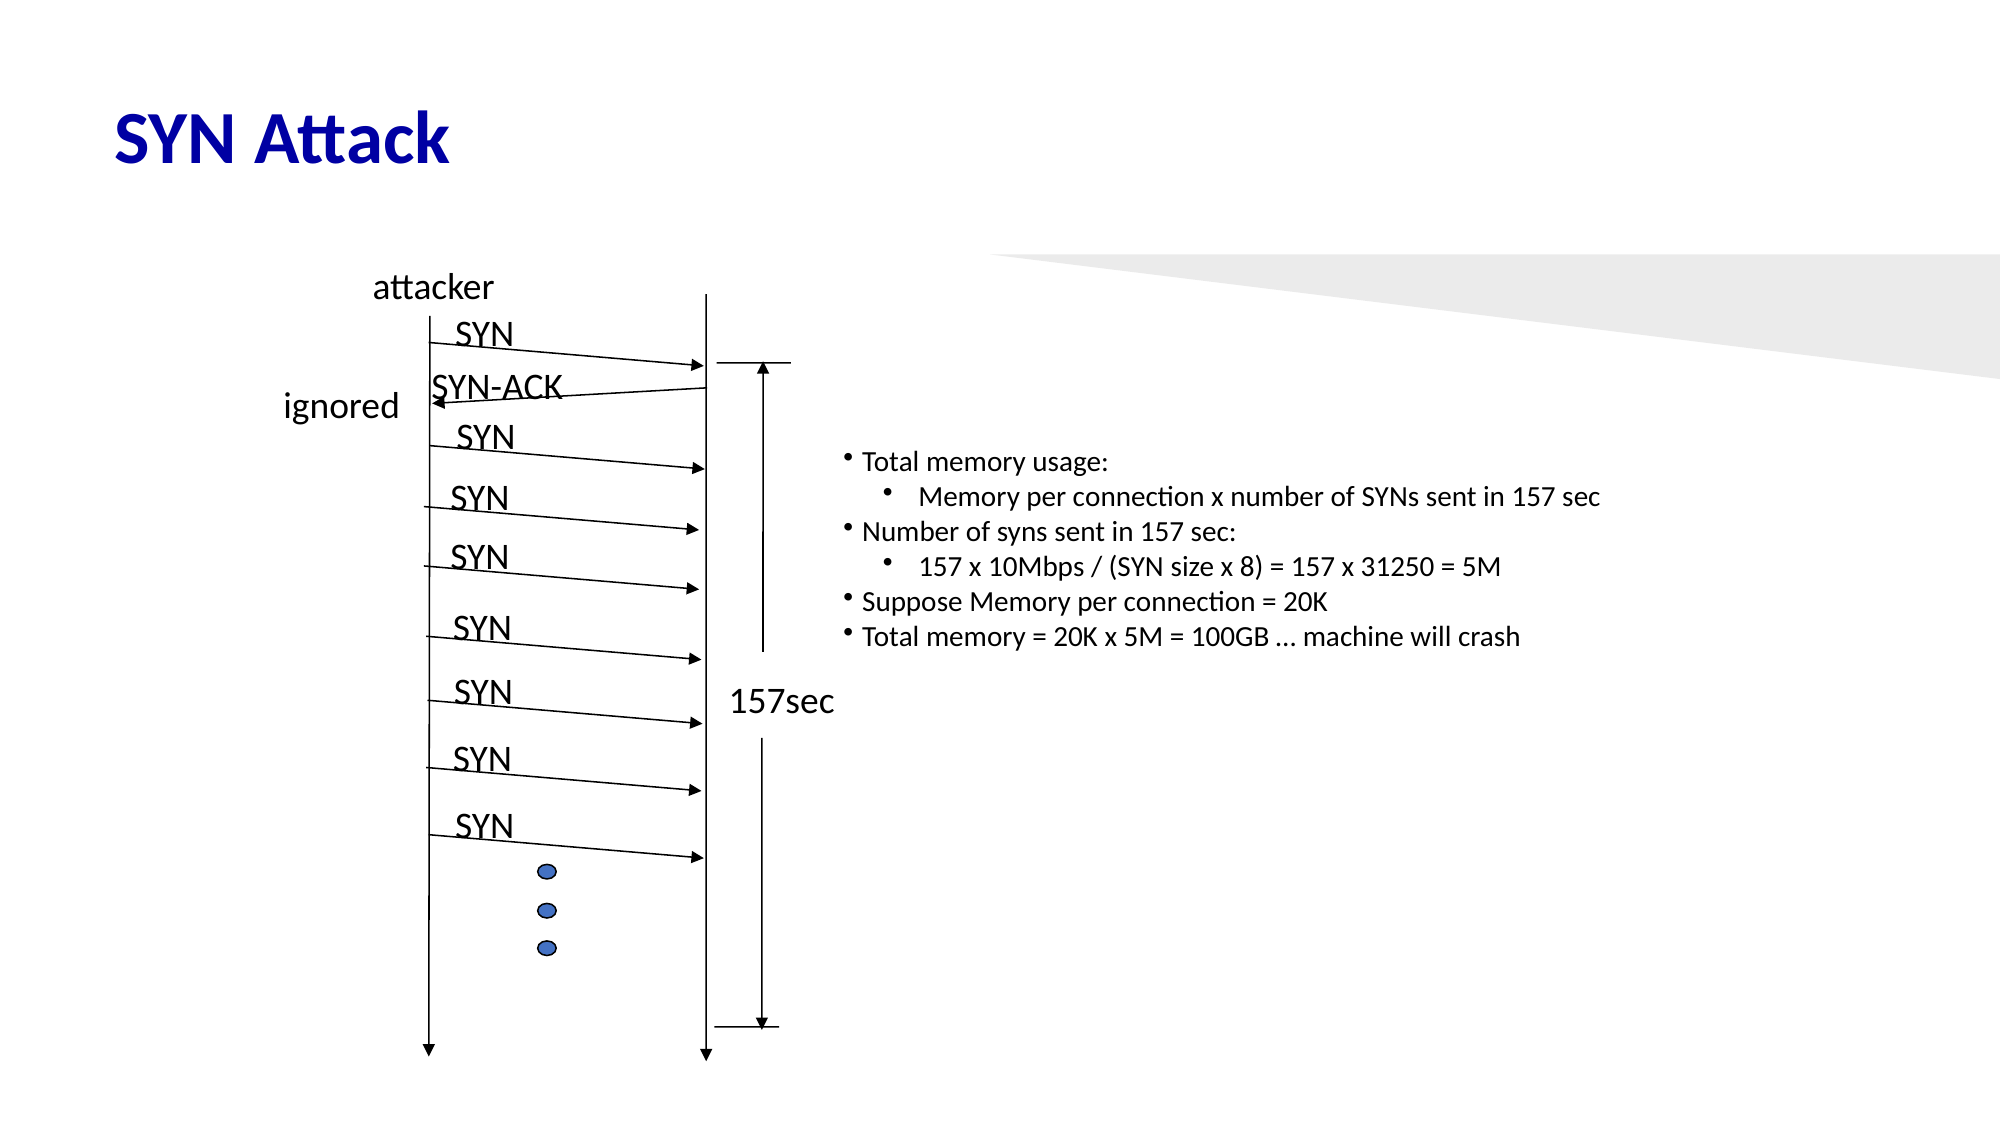

# SYN Attack
attacker

SYN

SYN-ACK

157sec

ignored

SYN

Total memory usage:
Memory per connection x number of SYNs sent in 157 sec
Number of syns sent in 157 sec:
157 x 10Mbps / (SYN size x 8) = 157 x 31250 = 5M
Suppose Memory per connection = 20K
Total memory = 20K x 5M = 100GB … machine will crash

SYN

SYN

SYN

SYN

SYN

SYN